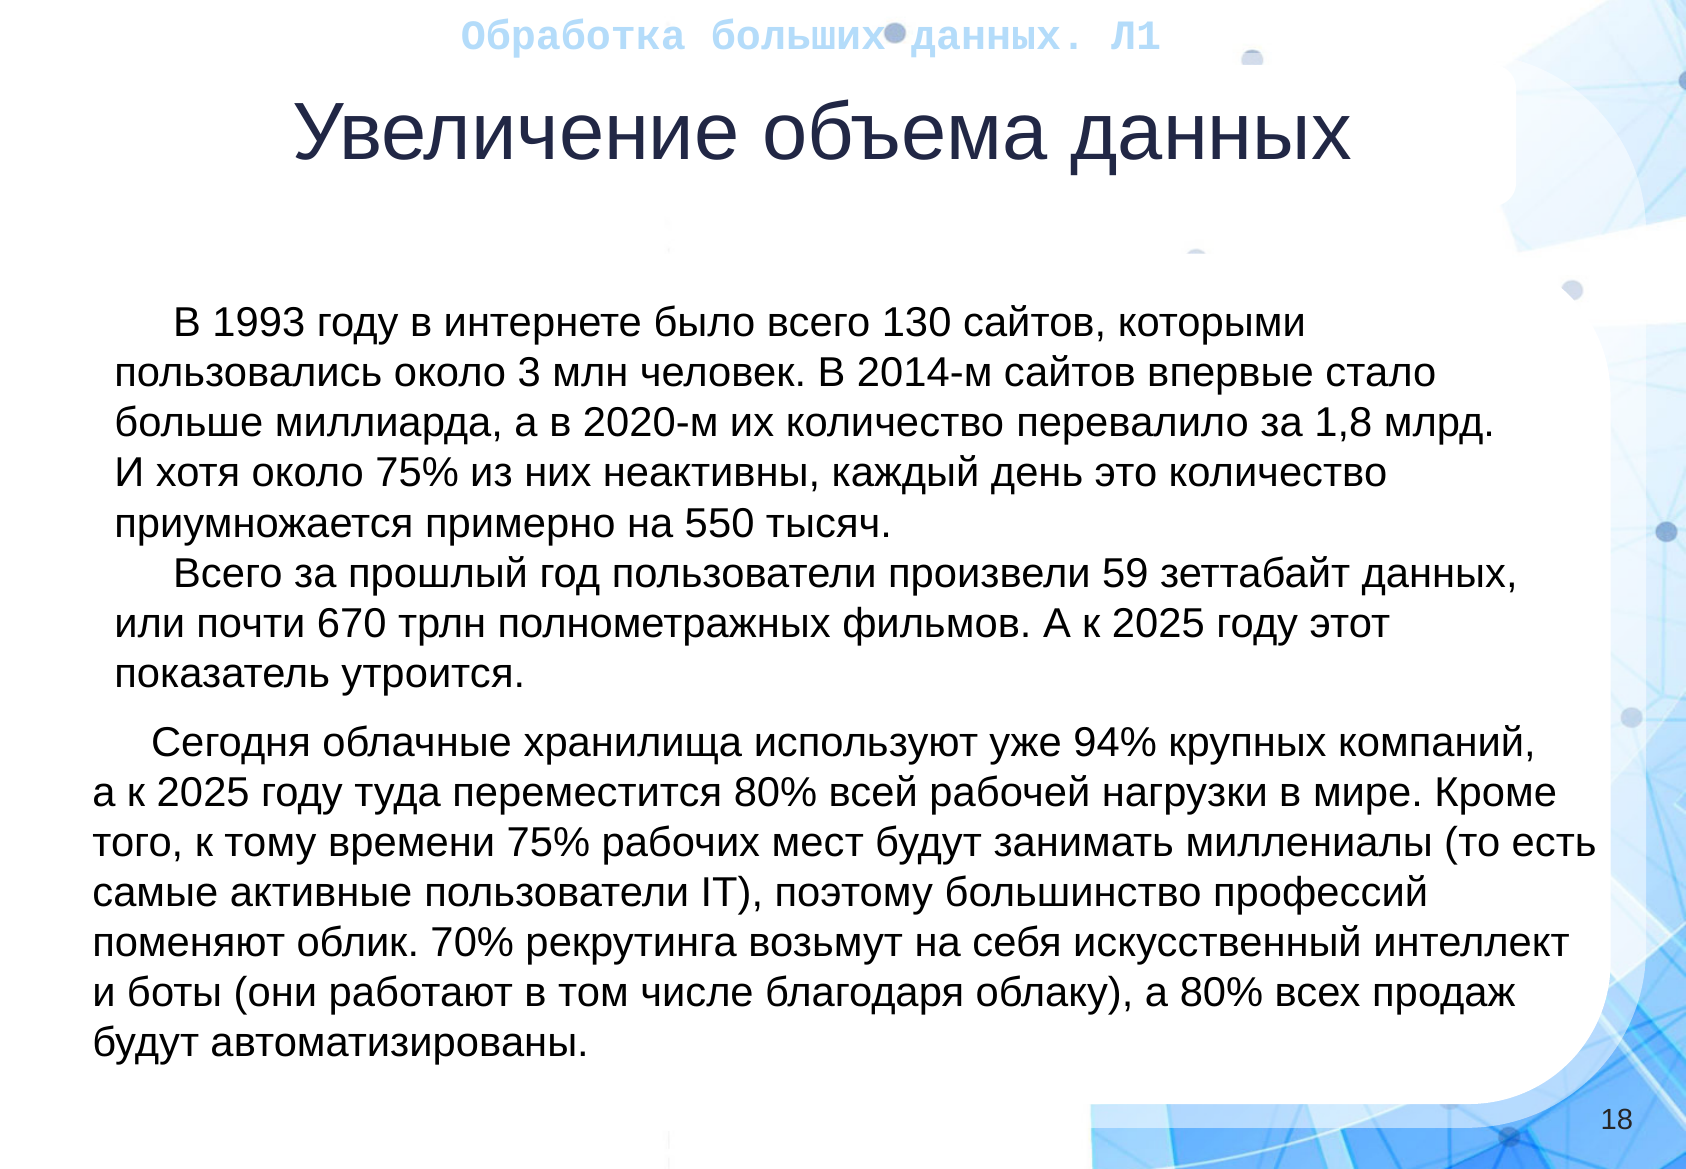

Обработка больших данных. Л1

Увеличение объема данных
В 1993 году в интернете было всего 130 сайтов, которыми пользовались около 3 млн человек. В 2014-м сайтов впервые стало больше миллиарда, а в 2020-м их количество перевалило за 1,8 млрд. И хотя около 75% из них неактивны, каждый день это количество приумножается примерно на 550 тысяч.
Всего за прошлый год пользователи произвели 59 зеттабайт данных, или почти 670 трлн полнометражных фильмов. А к 2025 году этот показатель утроится.
Сегодня облачные хранилища используют уже 94% крупных компаний, а к 2025 году туда переместится 80% всей рабочей нагрузки в мире. Кроме того, к тому времени 75% рабочих мест будут занимать миллениалы (то есть самые активные пользователи IT), поэтому большинство профессий поменяют облик. 70% рекрутинга возьмут на себя искусственный интеллект и боты (они работают в том числе благодаря облаку), а 80% всех продаж будут автоматизированы.
18